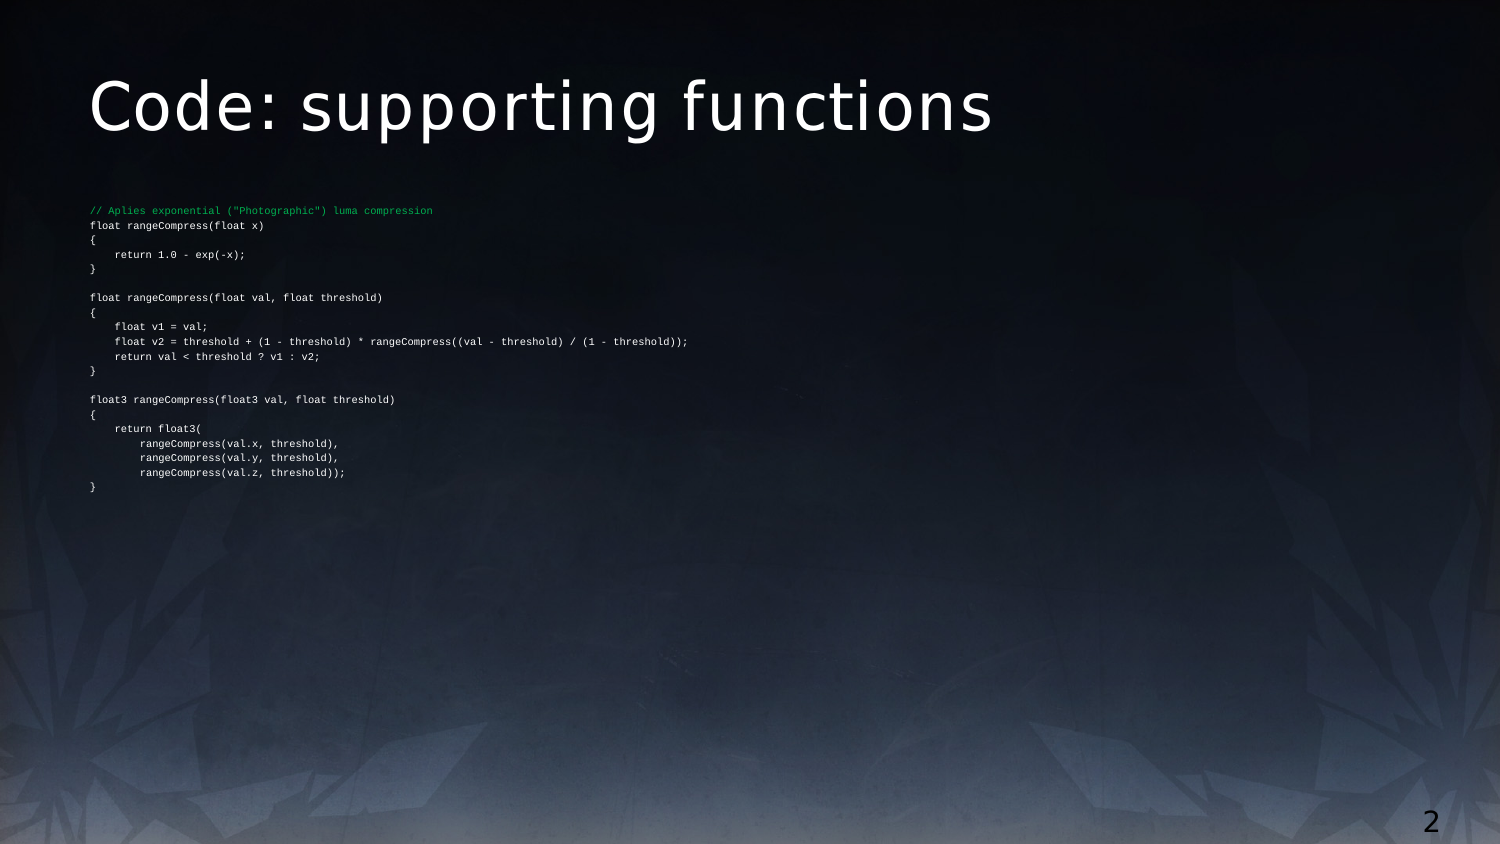

# Code: supporting functions
// Aplies exponential ("Photographic") luma compression
float rangeCompress(float x)
{
    return 1.0 - exp(-x);
}

float rangeCompress(float val, float threshold)
{
    float v1 = val;
    float v2 = threshold + (1 - threshold) * rangeCompress((val - threshold) / (1 - threshold));
    return val < threshold ? v1 : v2;
}

float3 rangeCompress(float3 val, float threshold)
{
    return float3(
        rangeCompress(val.x, threshold),
        rangeCompress(val.y, threshold),
        rangeCompress(val.z, threshold));
}
2